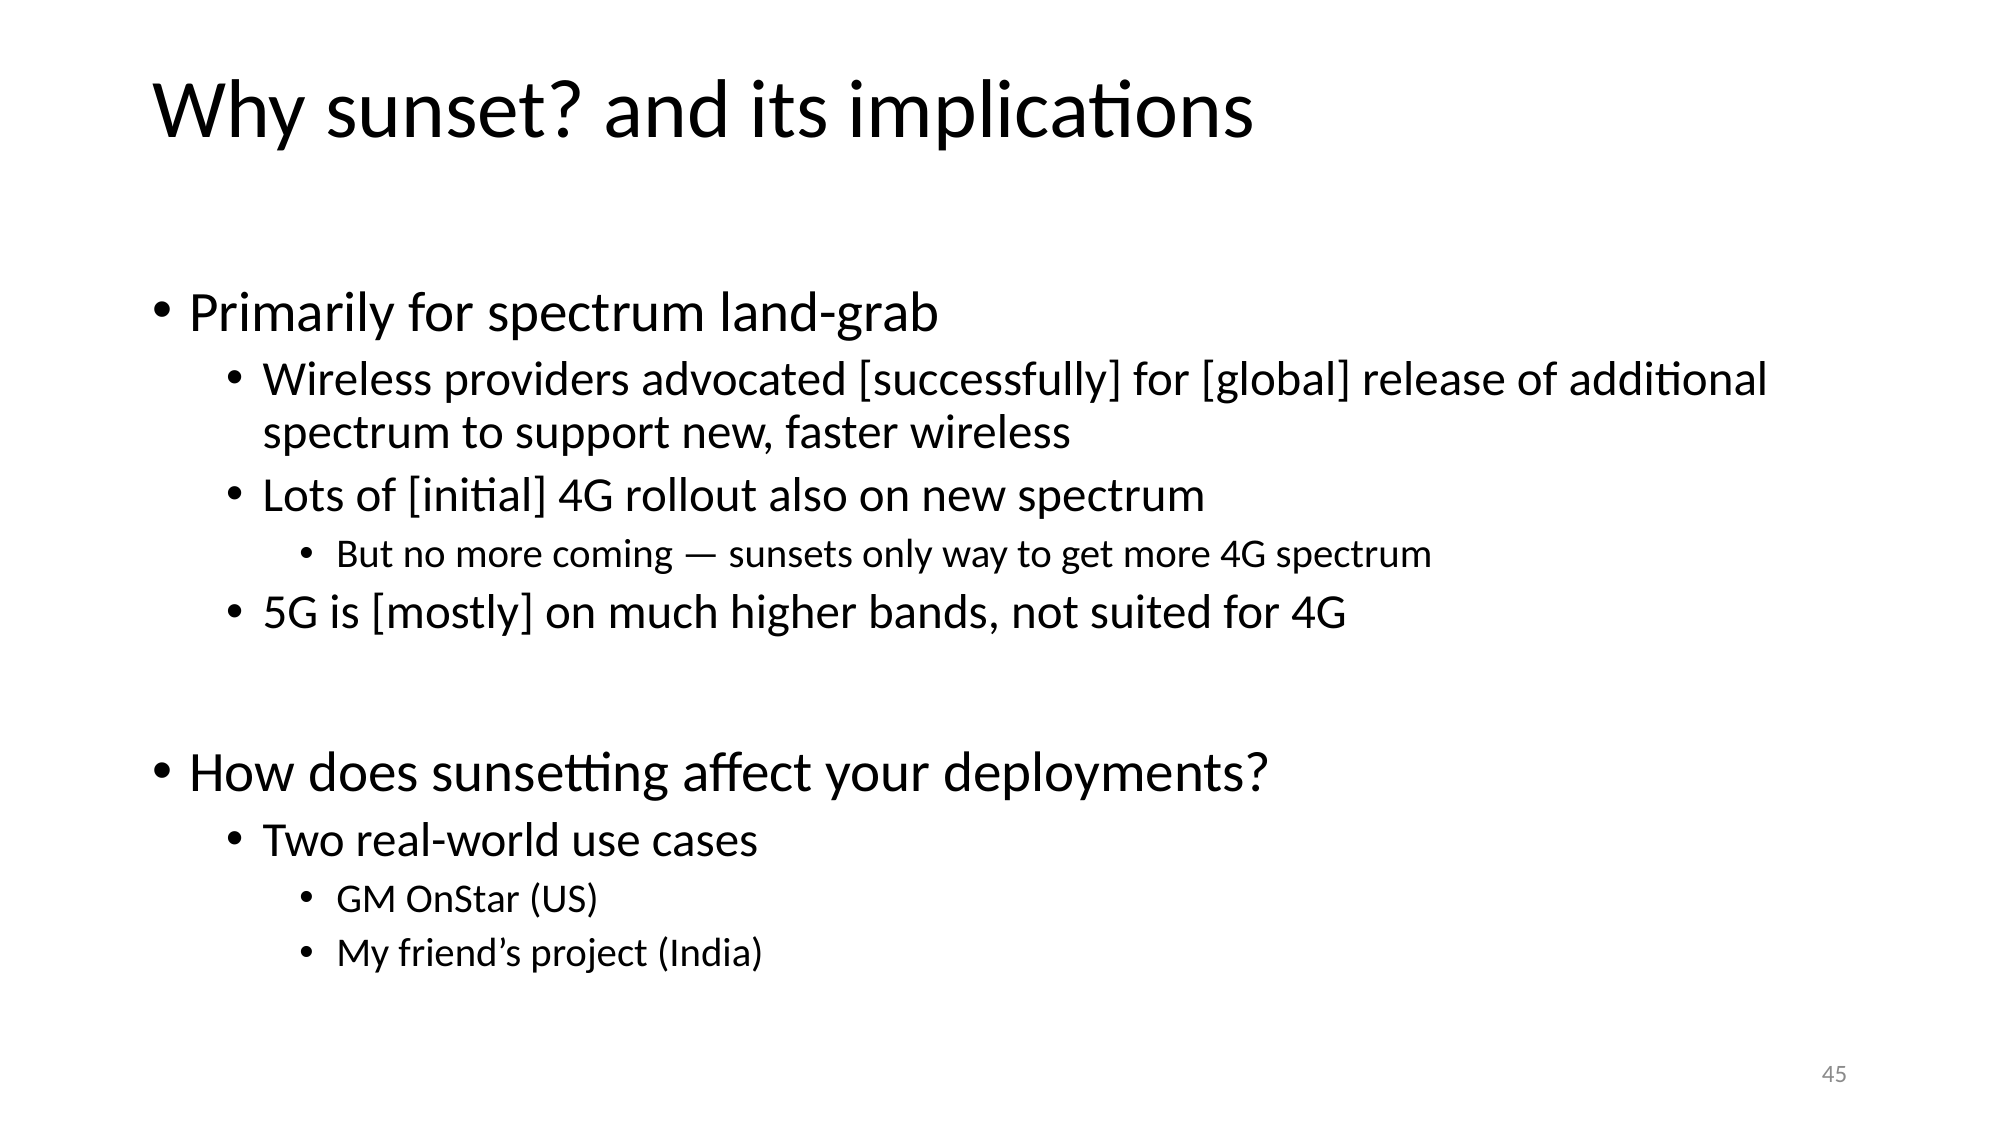

# Why sunset? and its implications
Primarily for spectrum land-grab
Wireless providers advocated [successfully] for [global] release of additional spectrum to support new, faster wireless
Lots of [initial] 4G rollout also on new spectrum
But no more coming — sunsets only way to get more 4G spectrum
5G is [mostly] on much higher bands, not suited for 4G

How does sunsetting affect your deployments?
Two real-world use cases
GM OnStar (US)
My friend’s project (India)

45